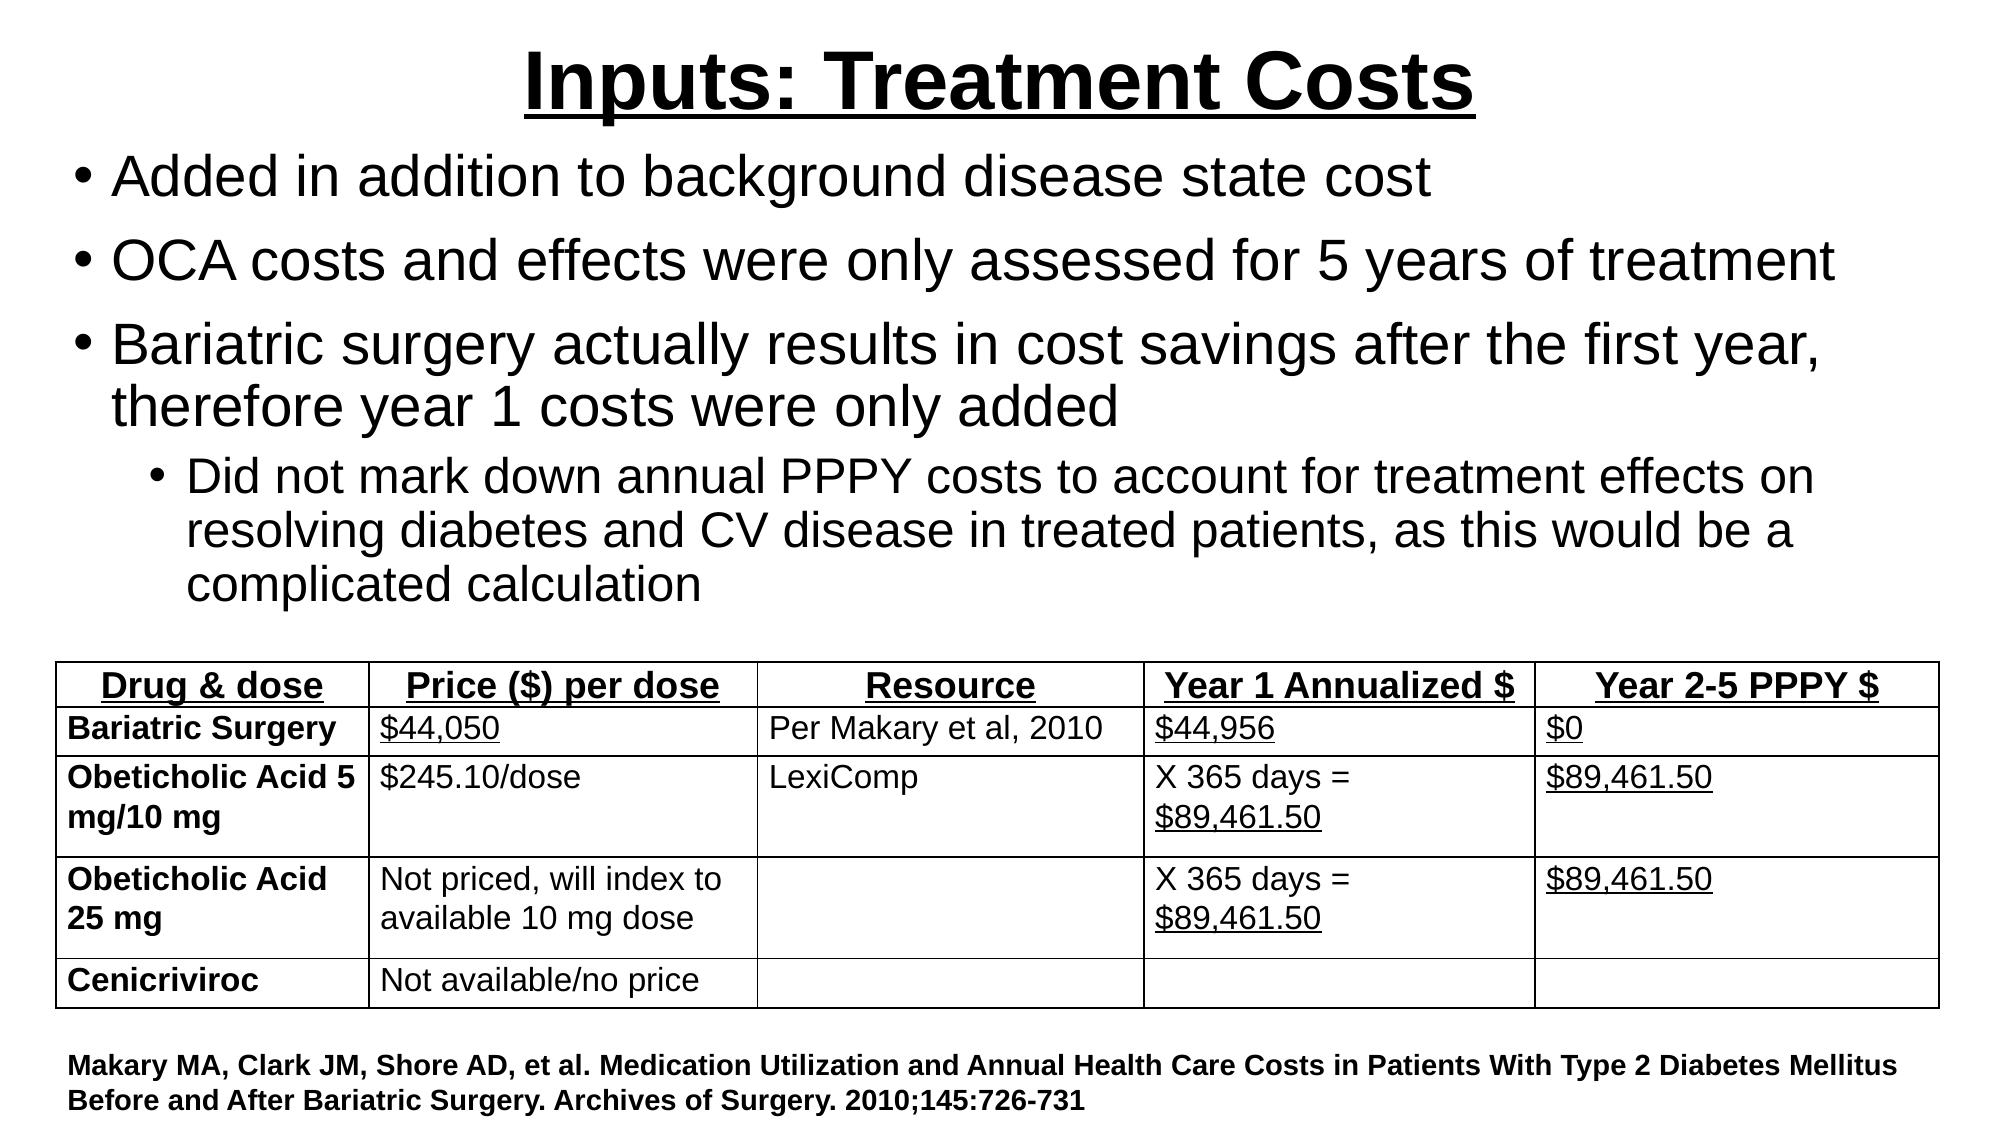

# Inputs: Treatment Costs
Added in addition to background disease state cost
OCA costs and effects were only assessed for 5 years of treatment
Bariatric surgery actually results in cost savings after the first year, therefore year 1 costs were only added
Did not mark down annual PPPY costs to account for treatment effects on resolving diabetes and CV disease in treated patients, as this would be a complicated calculation
| Drug & dose | Price ($) per dose | Resource | Year 1 Annualized $ | Year 2-5 PPPY $ |
| --- | --- | --- | --- | --- |
| Bariatric Surgery | $44,050 | Per Makary et al, 2010 | $44,956 | $0 |
| Obeticholic Acid 5 mg/10 mg | $245.10/dose | LexiComp | X 365 days = $89,461.50 | $89,461.50 |
| Obeticholic Acid 25 mg | Not priced, will index to available 10 mg dose |  | X 365 days = $89,461.50 | $89,461.50 |
| Cenicriviroc | Not available/no price |  |  |  |
Makary MA, Clark JM, Shore AD, et al. Medication Utilization and Annual Health Care Costs in Patients With Type 2 Diabetes Mellitus Before and After Bariatric Surgery. Archives of Surgery. 2010;145:726-731